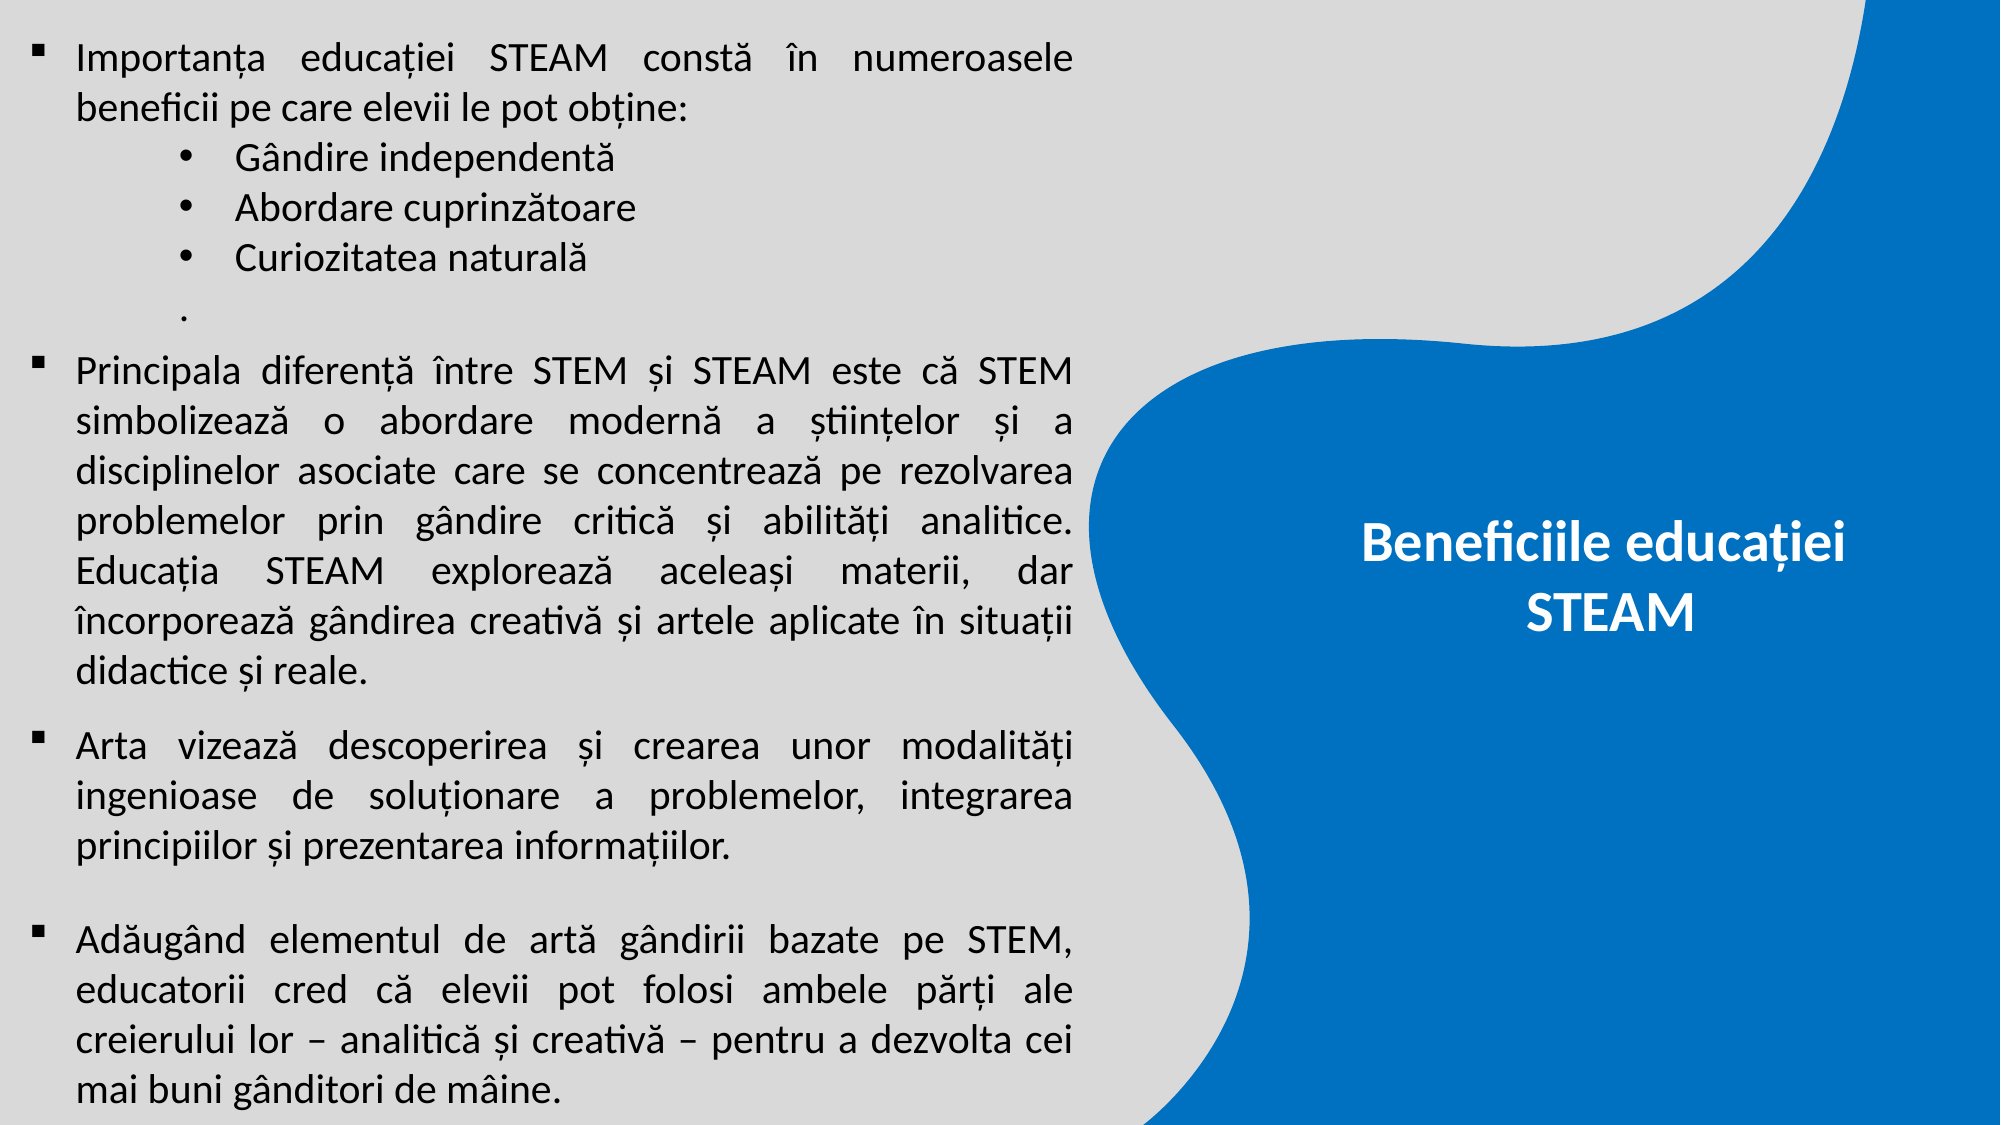

Importanța educației STEAM constă în numeroasele beneficii pe care elevii le pot obține:
Gândire independentă
Abordare cuprinzătoare
Curiozitatea naturală
.
Principala diferență între STEM și STEAM este că STEM simbolizează o abordare modernă a științelor și a disciplinelor asociate care se concentrează pe rezolvarea problemelor prin gândire critică și abilități analitice. Educația STEAM explorează aceleași materii, dar încorporează gândirea creativă și artele aplicate în situații didactice și reale.
Arta vizează descoperirea și crearea unor modalități ingenioase de soluționare a problemelor, integrarea principiilor și prezentarea informațiilor.
Beneficiile educației
STEAM
Adăugând elementul de artă gândirii bazate pe STEM, educatorii cred că elevii pot folosi ambele părți ale creierului lor – analitică și creativă – pentru a dezvolta cei mai buni gânditori de mâine.